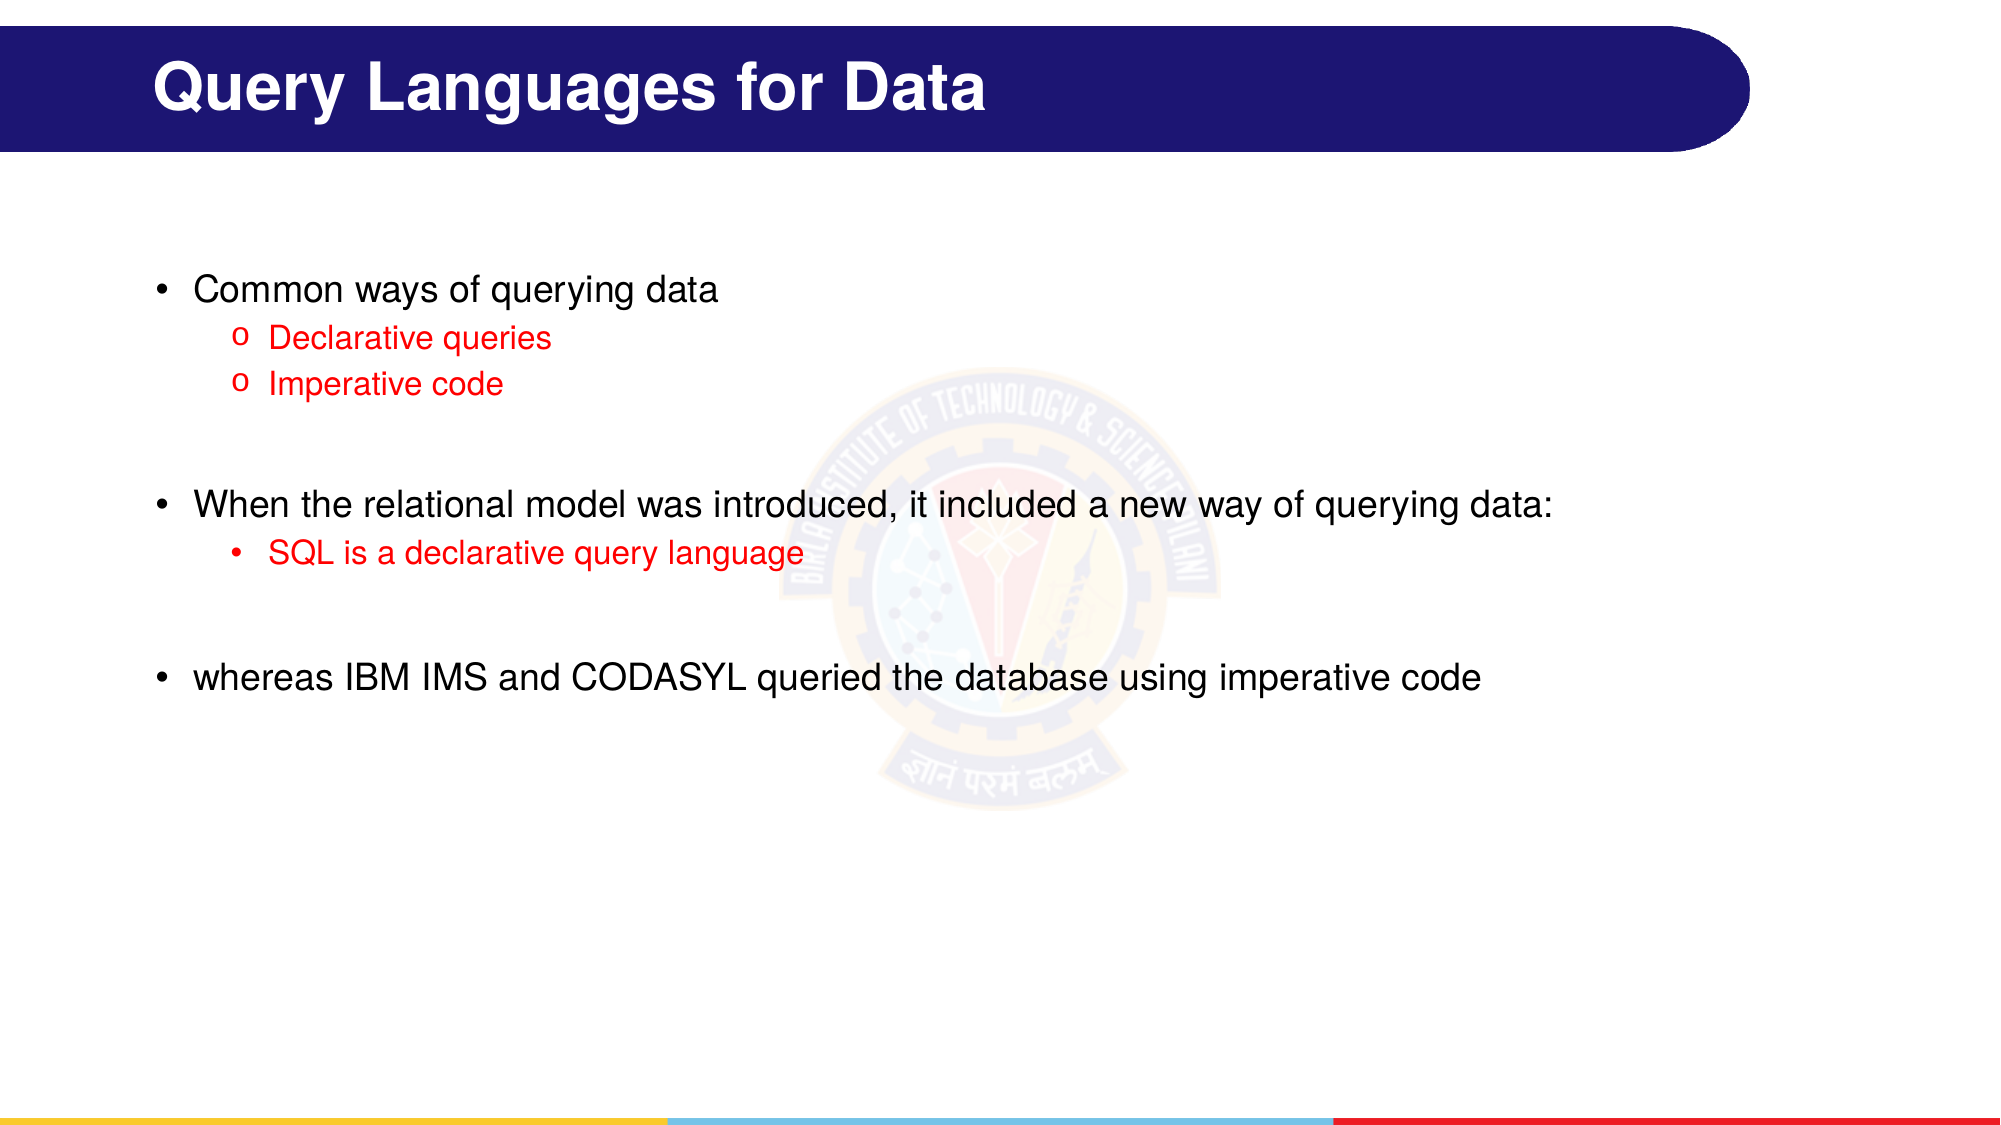

# Query Languages for Data

Common ways of querying data
Declarative queries
Imperative code

When the relational model was introduced, it included a new way of querying data:
SQL is a declarative query language

whereas IBM IMS and CODASYL queried the database using imperative code